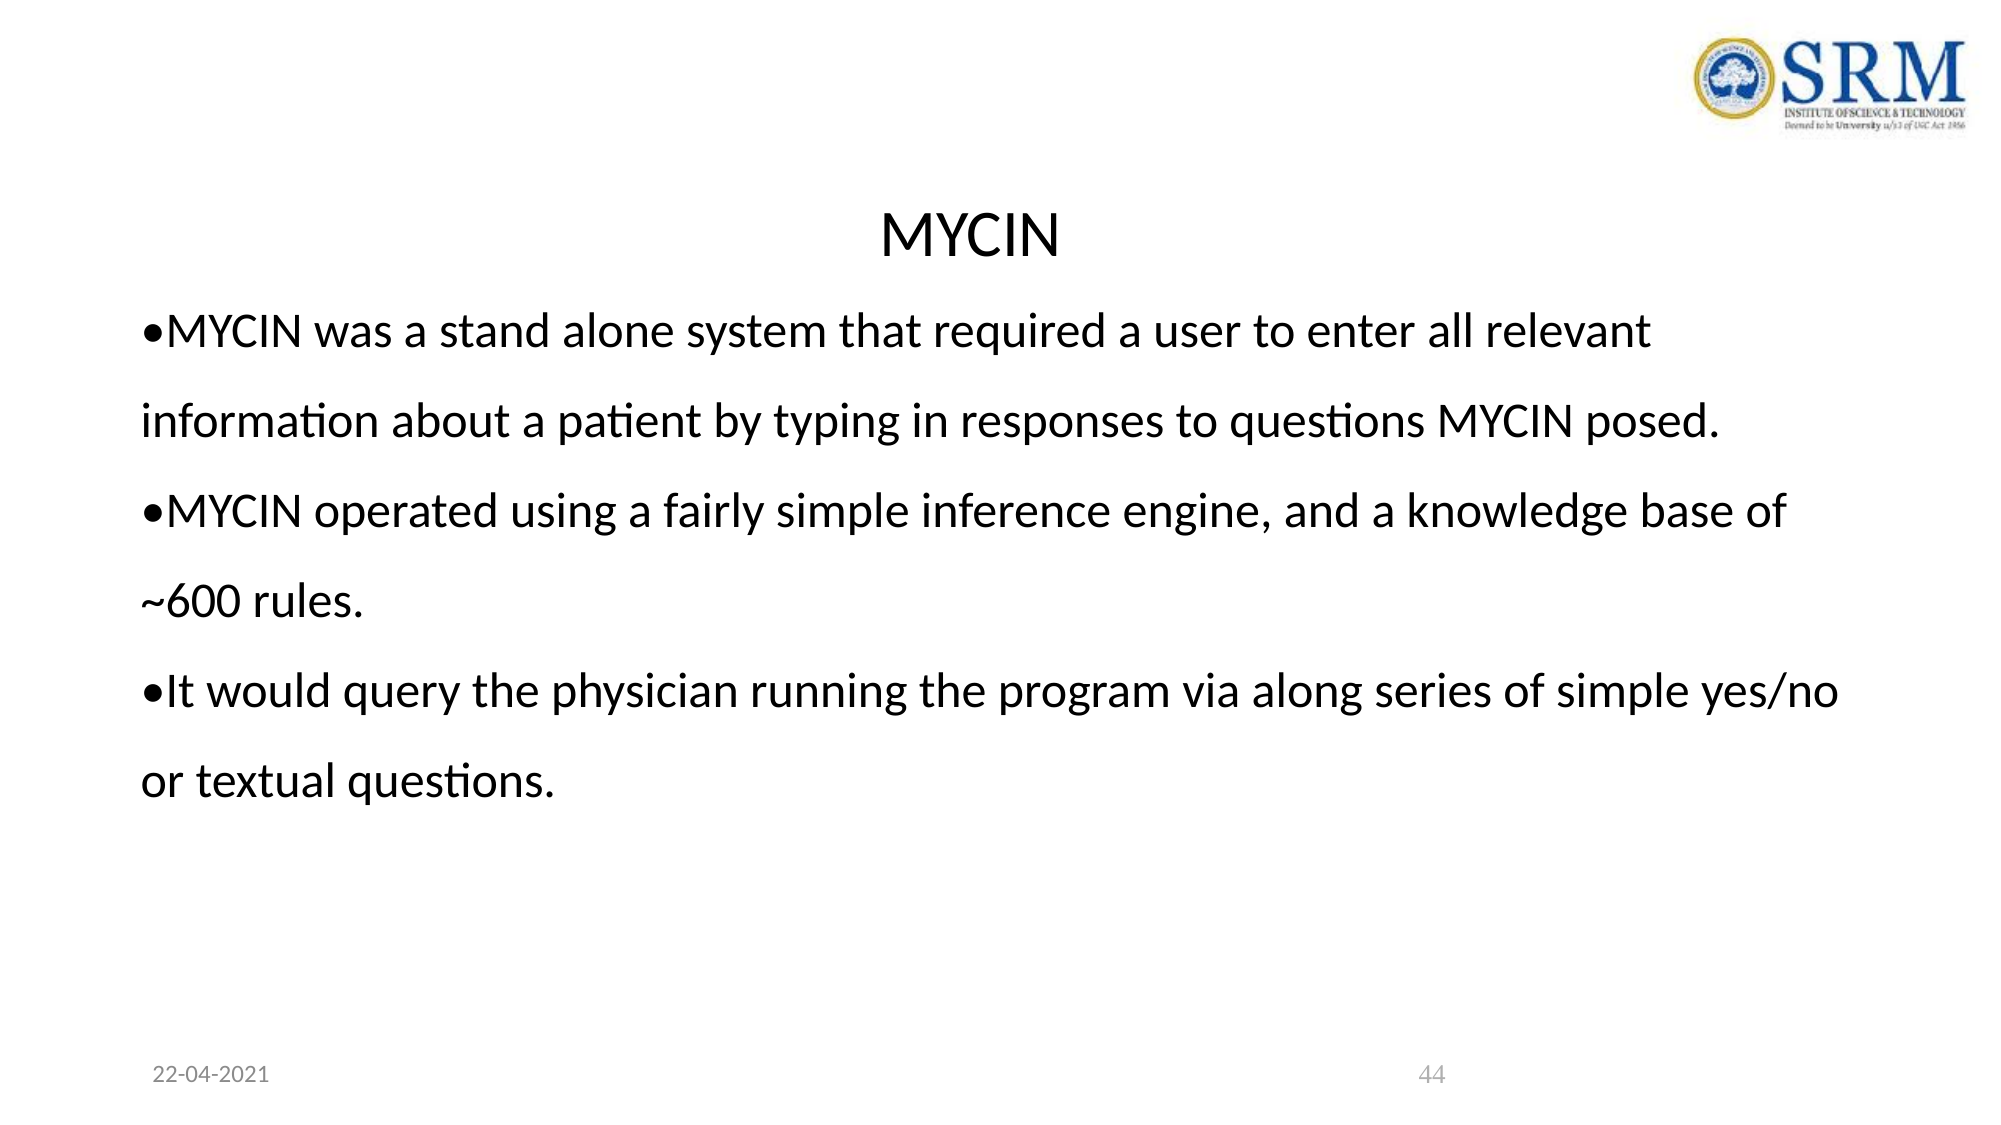

•MYCIN was a stand alone system that required a user to enter all relevant information about a patient by typing in responses to questions MYCIN posed.
•MYCIN operated using a fairly simple inference engine, and a knowledge base of ~600 rules.
•It would query the physician running the program via along series of simple yes/no or textual questions.
# MYCIN
22-04-2021
44